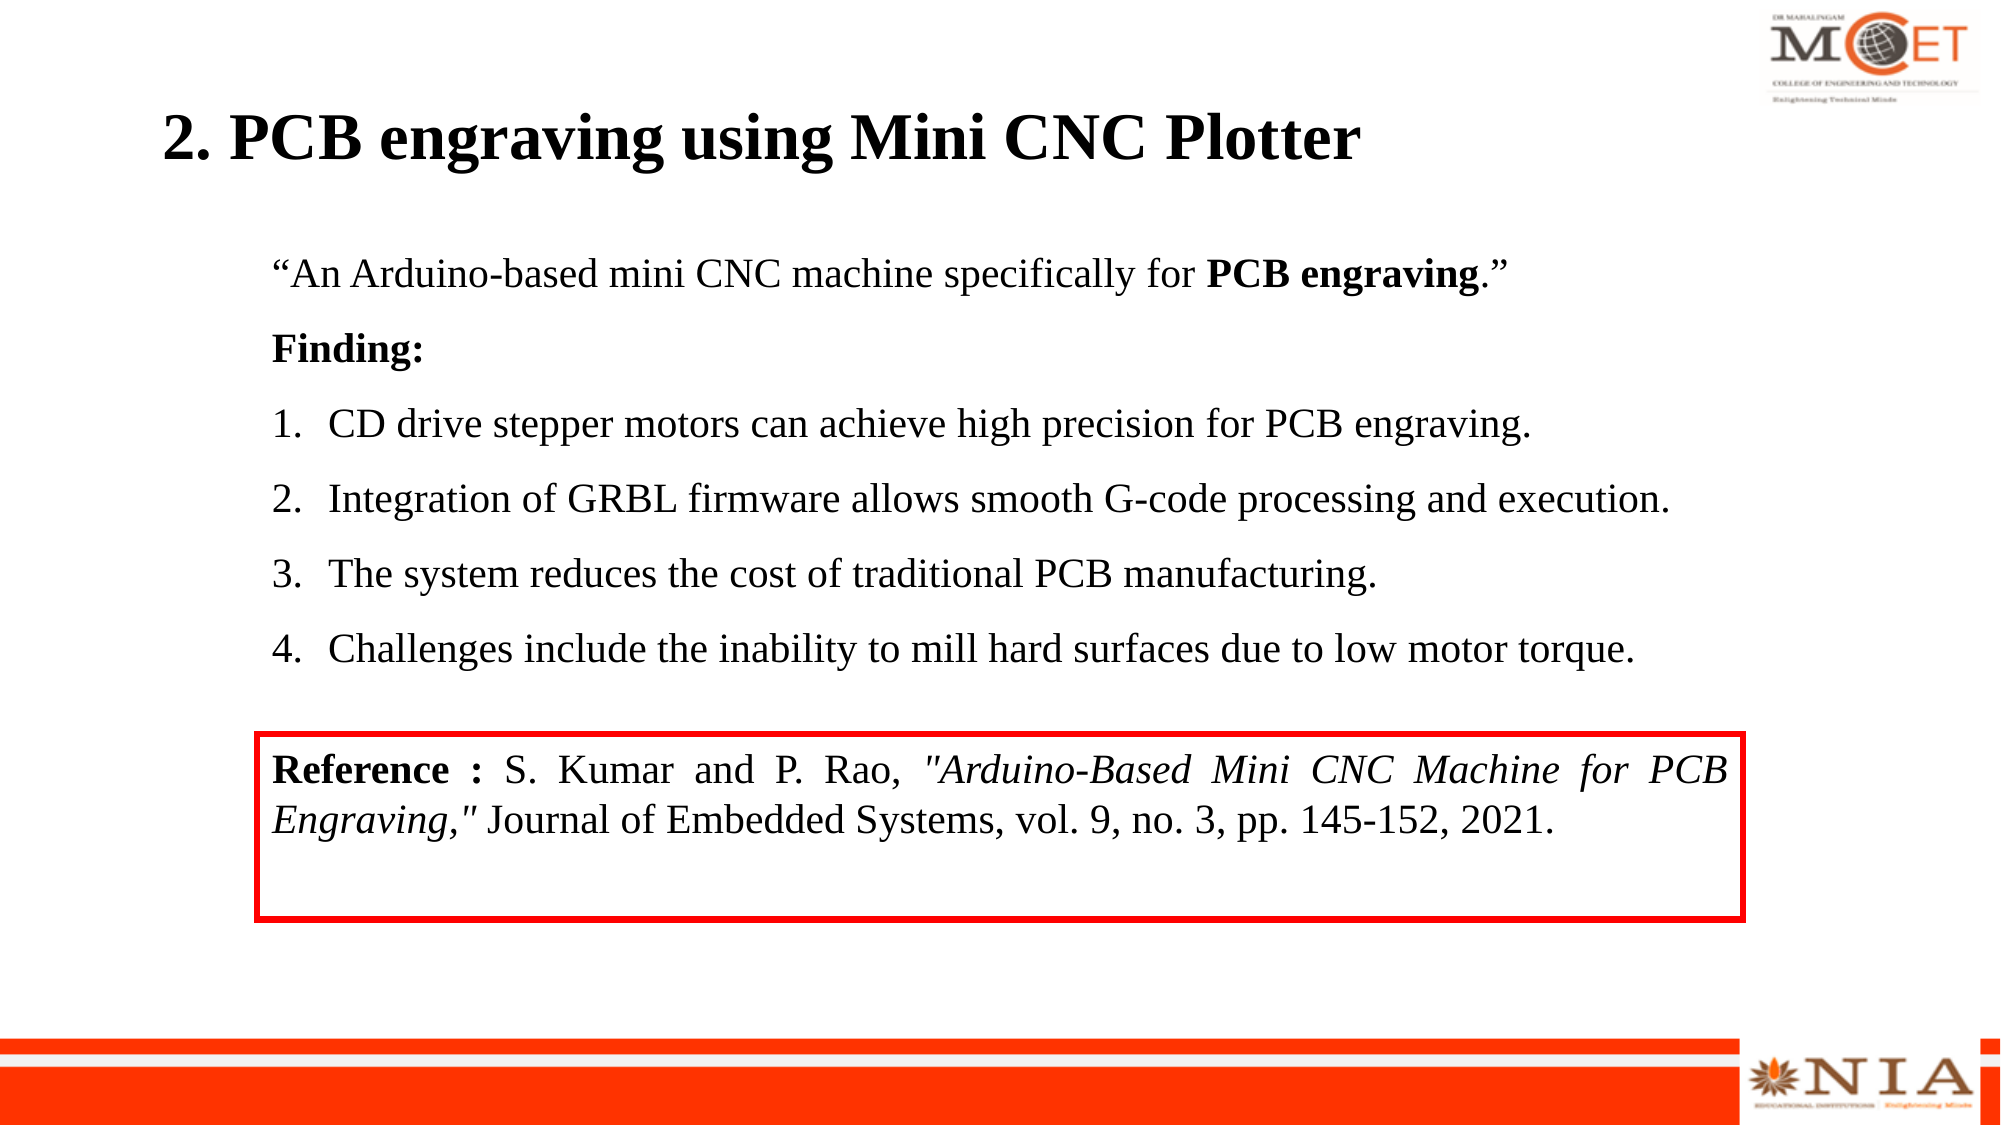

2. PCB engraving using Mini CNC Plotter
“An Arduino-based mini CNC machine specifically for PCB engraving.”
Finding:
CD drive stepper motors can achieve high precision for PCB engraving.
Integration of GRBL firmware allows smooth G-code processing and execution.
The system reduces the cost of traditional PCB manufacturing.
Challenges include the inability to mill hard surfaces due to low motor torque.
Reference : S. Kumar and P. Rao, "Arduino-Based Mini CNC Machine for PCB Engraving," Journal of Embedded Systems, vol. 9, no. 3, pp. 145-152, 2021.